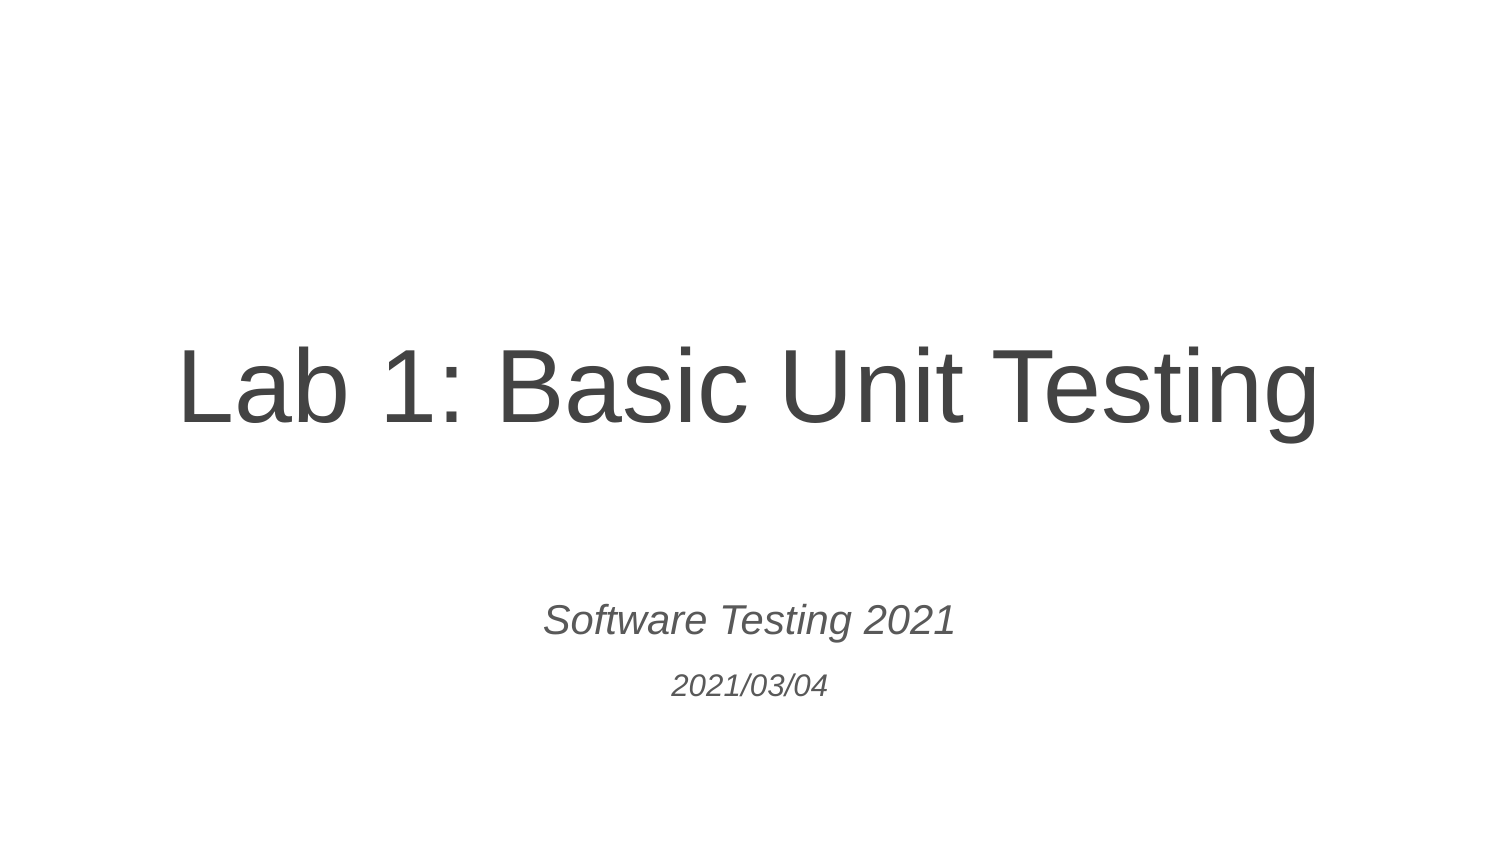

# Lab 1: Basic Unit Testing
Software Testing 2021

2021/03/04